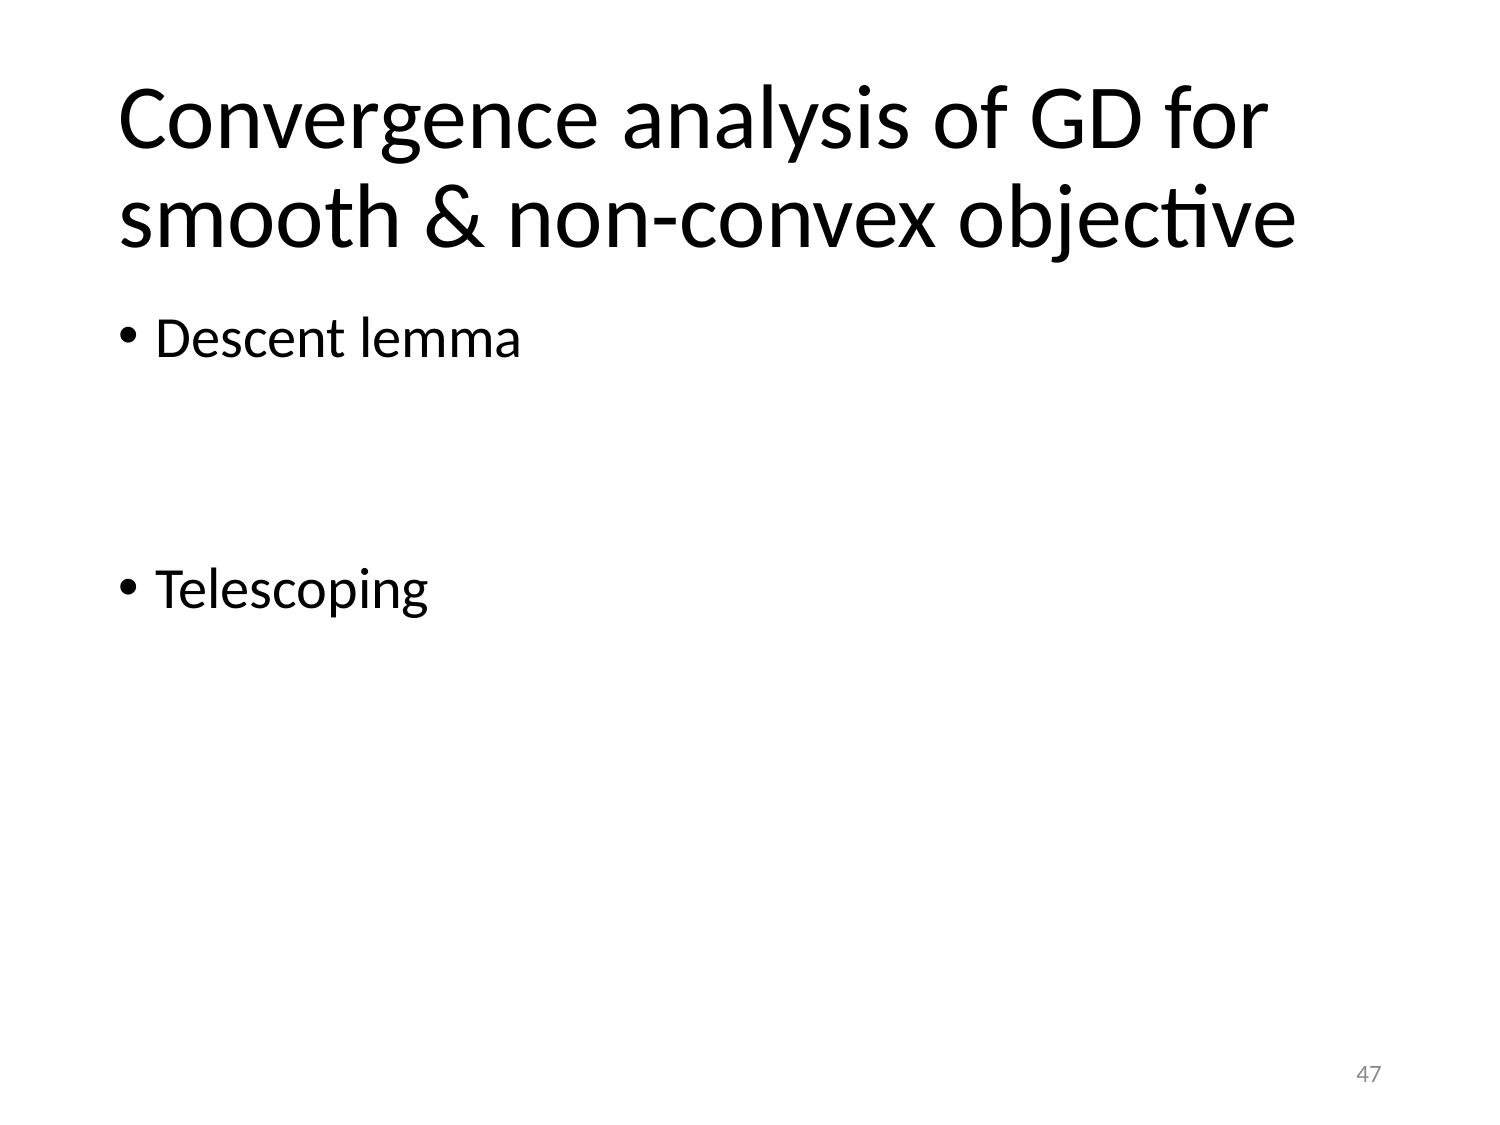

# Convergence analysis of GD for smooth & non-convex objective
Descent lemma

Telescoping
47